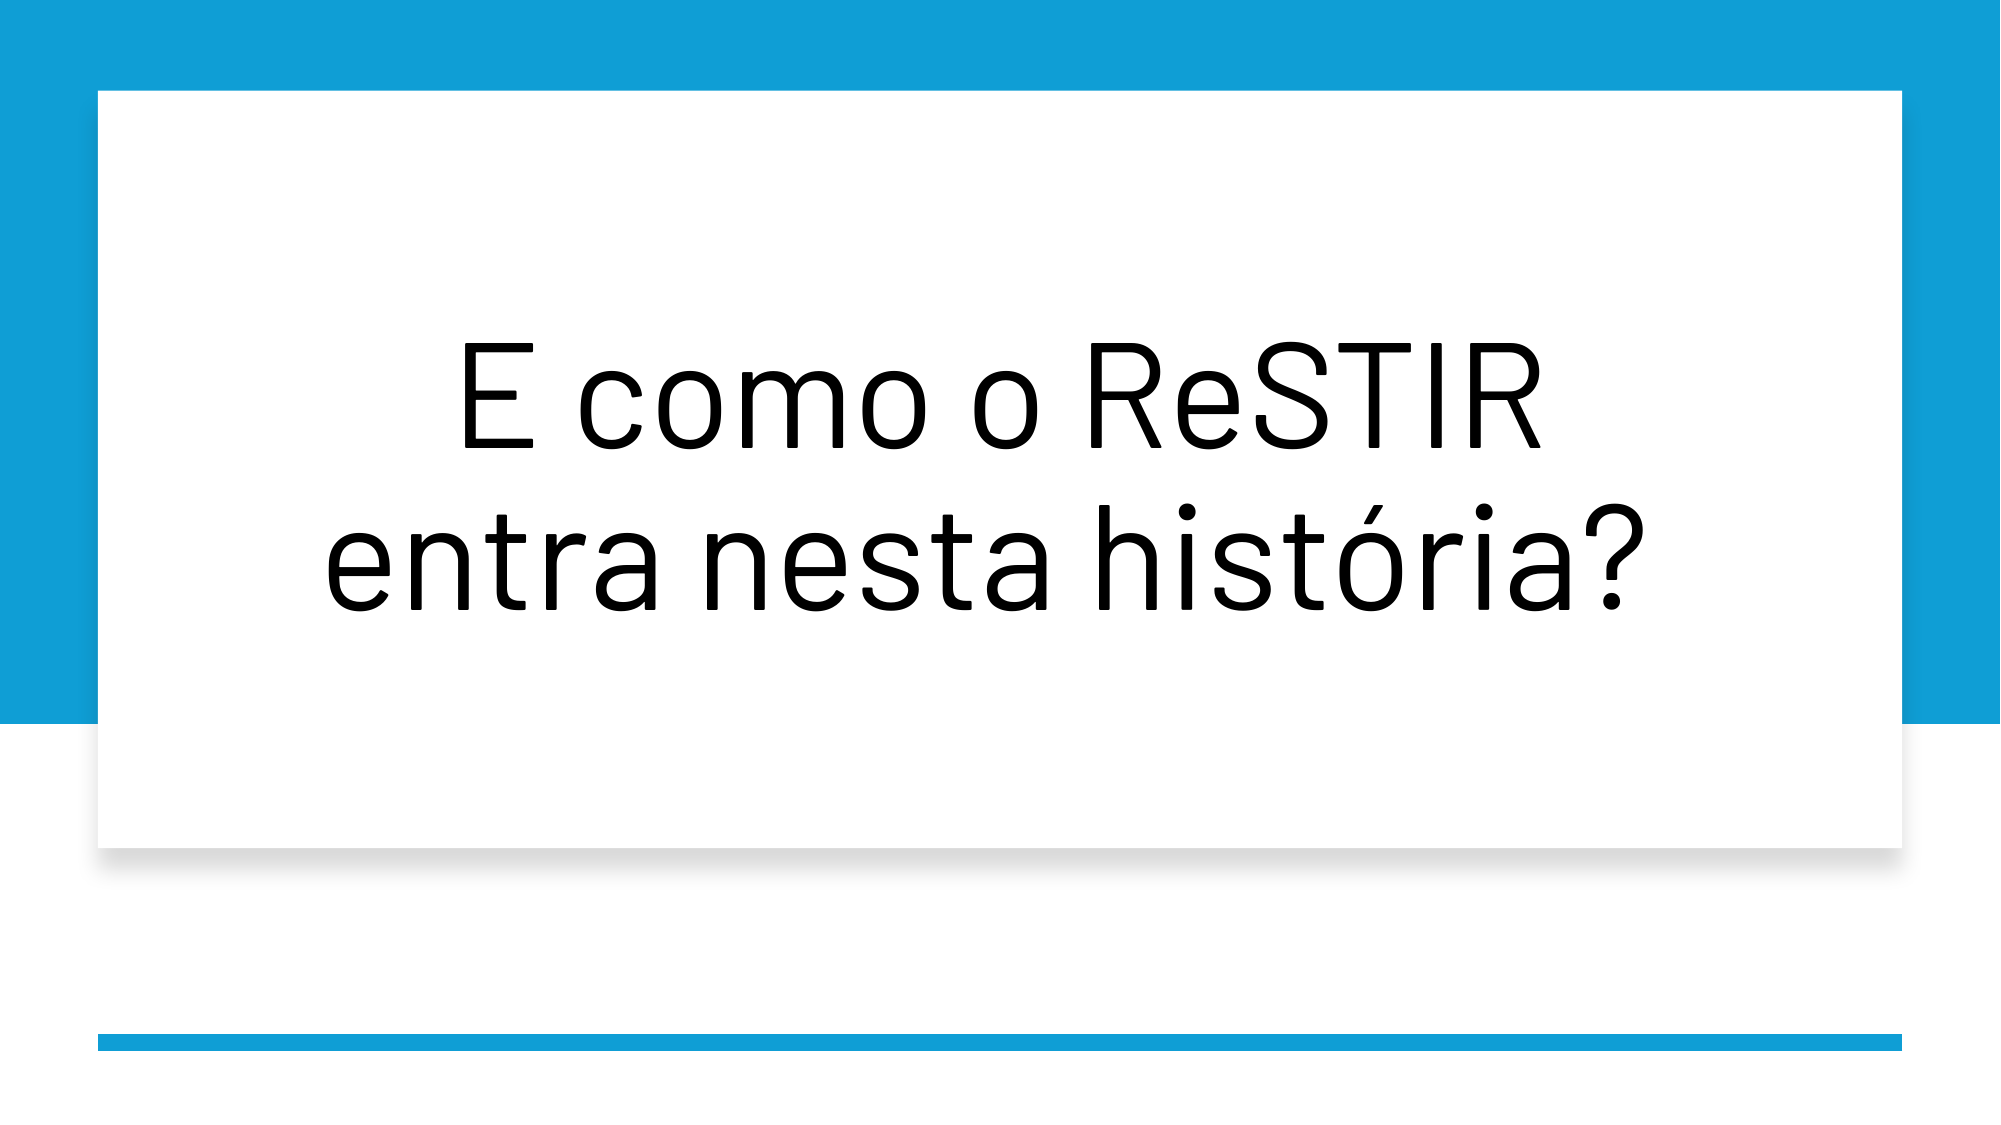

# E como o ReSTIR entra nesta história?